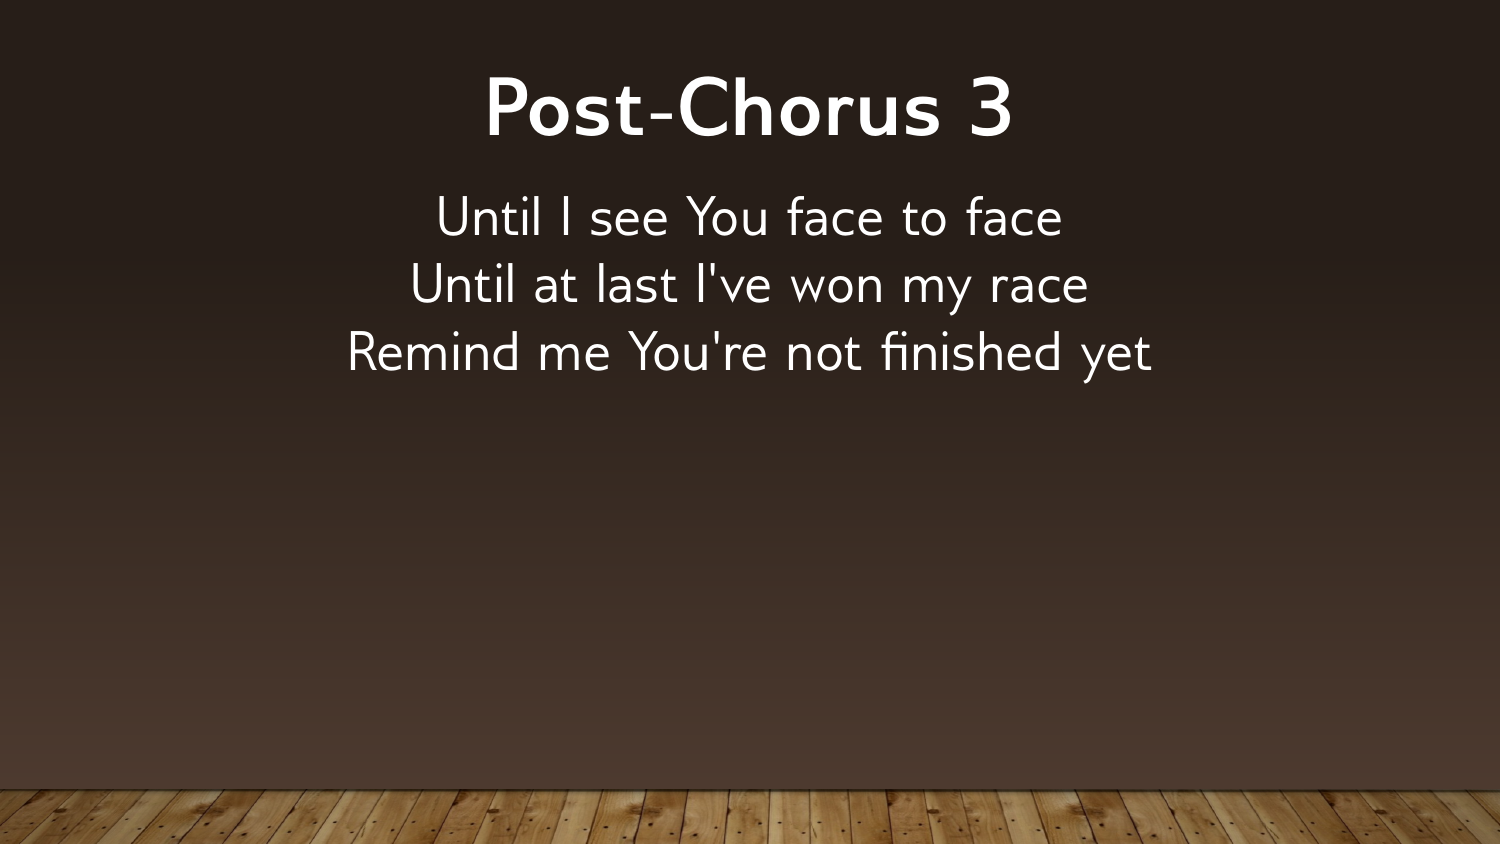

Post-Chorus 3
Until I see You face to face
Until at last I've won my race
Remind me You're not finished yet